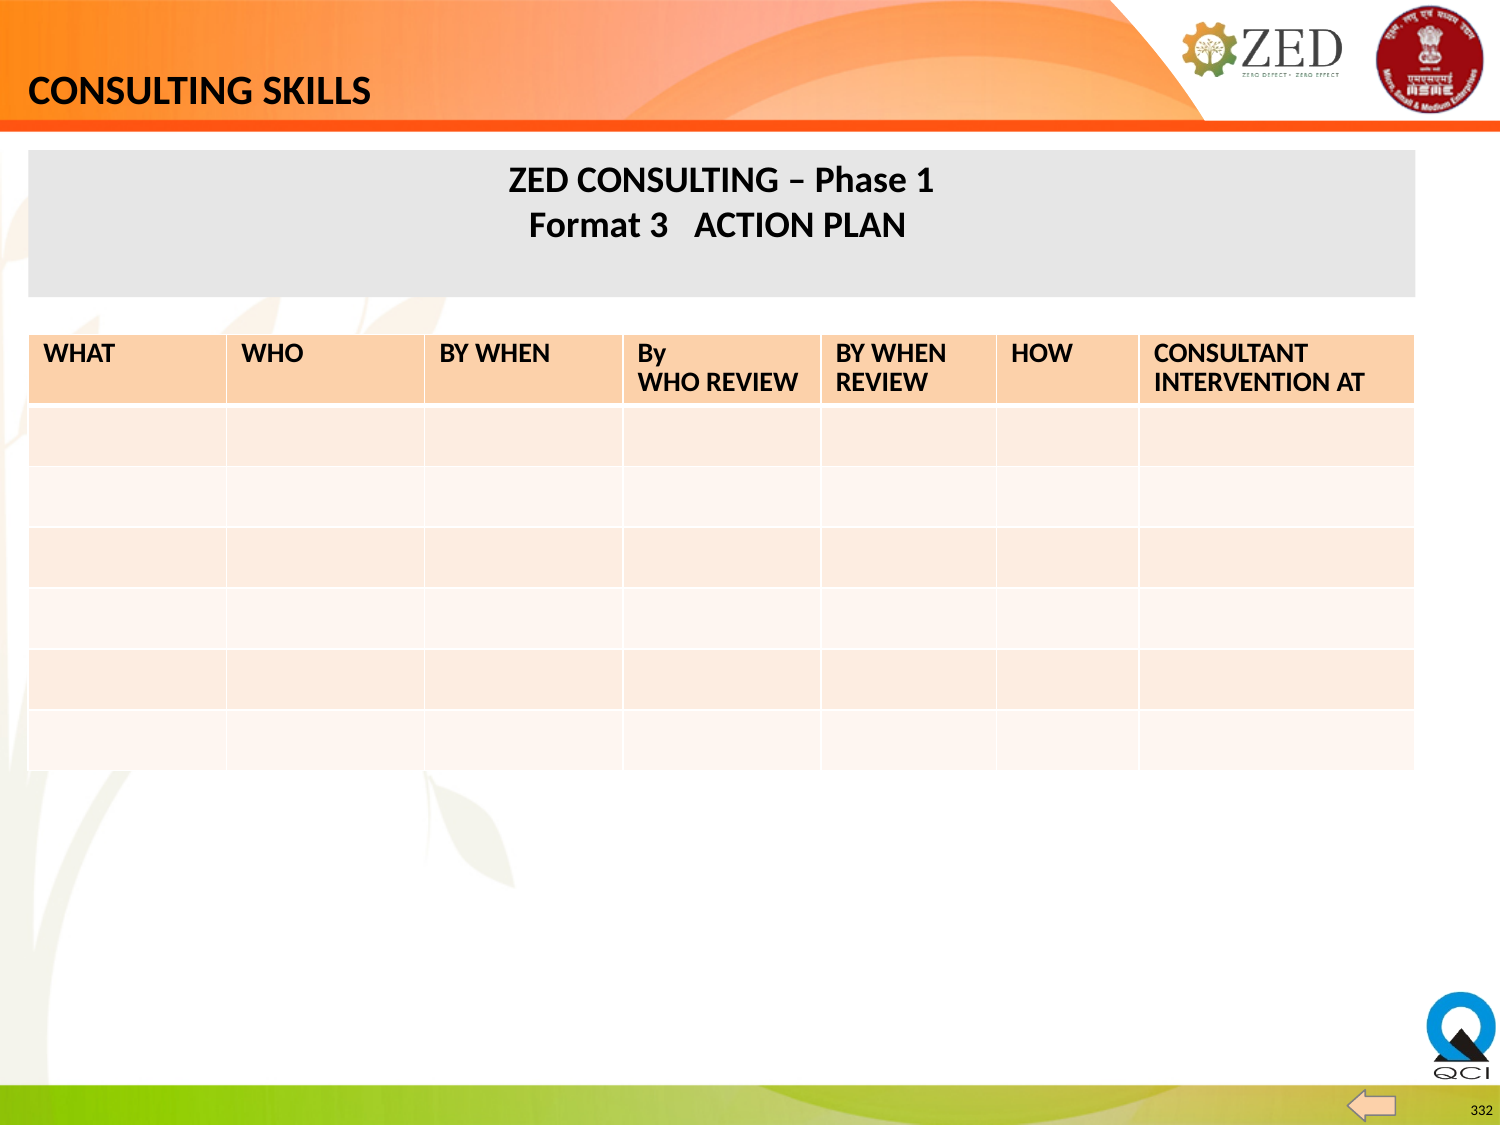

# CONSULTING SKILLS
ZED CONSULTING – Phase 1
Format 3   ACTION PLAN
| WHAT | WHO | BY WHEN | By WHO REVIEW | BY WHEN REVIEW | HOW | CONSULTANT INTERVENTION AT |
| --- | --- | --- | --- | --- | --- | --- |
|  |  |  |  |  |  |  |
|  |  |  |  |  |  |  |
|  |  |  |  |  |  |  |
|  |  |  |  |  |  |  |
|  |  |  |  |  |  |  |
|  |  |  |  |  |  |  |